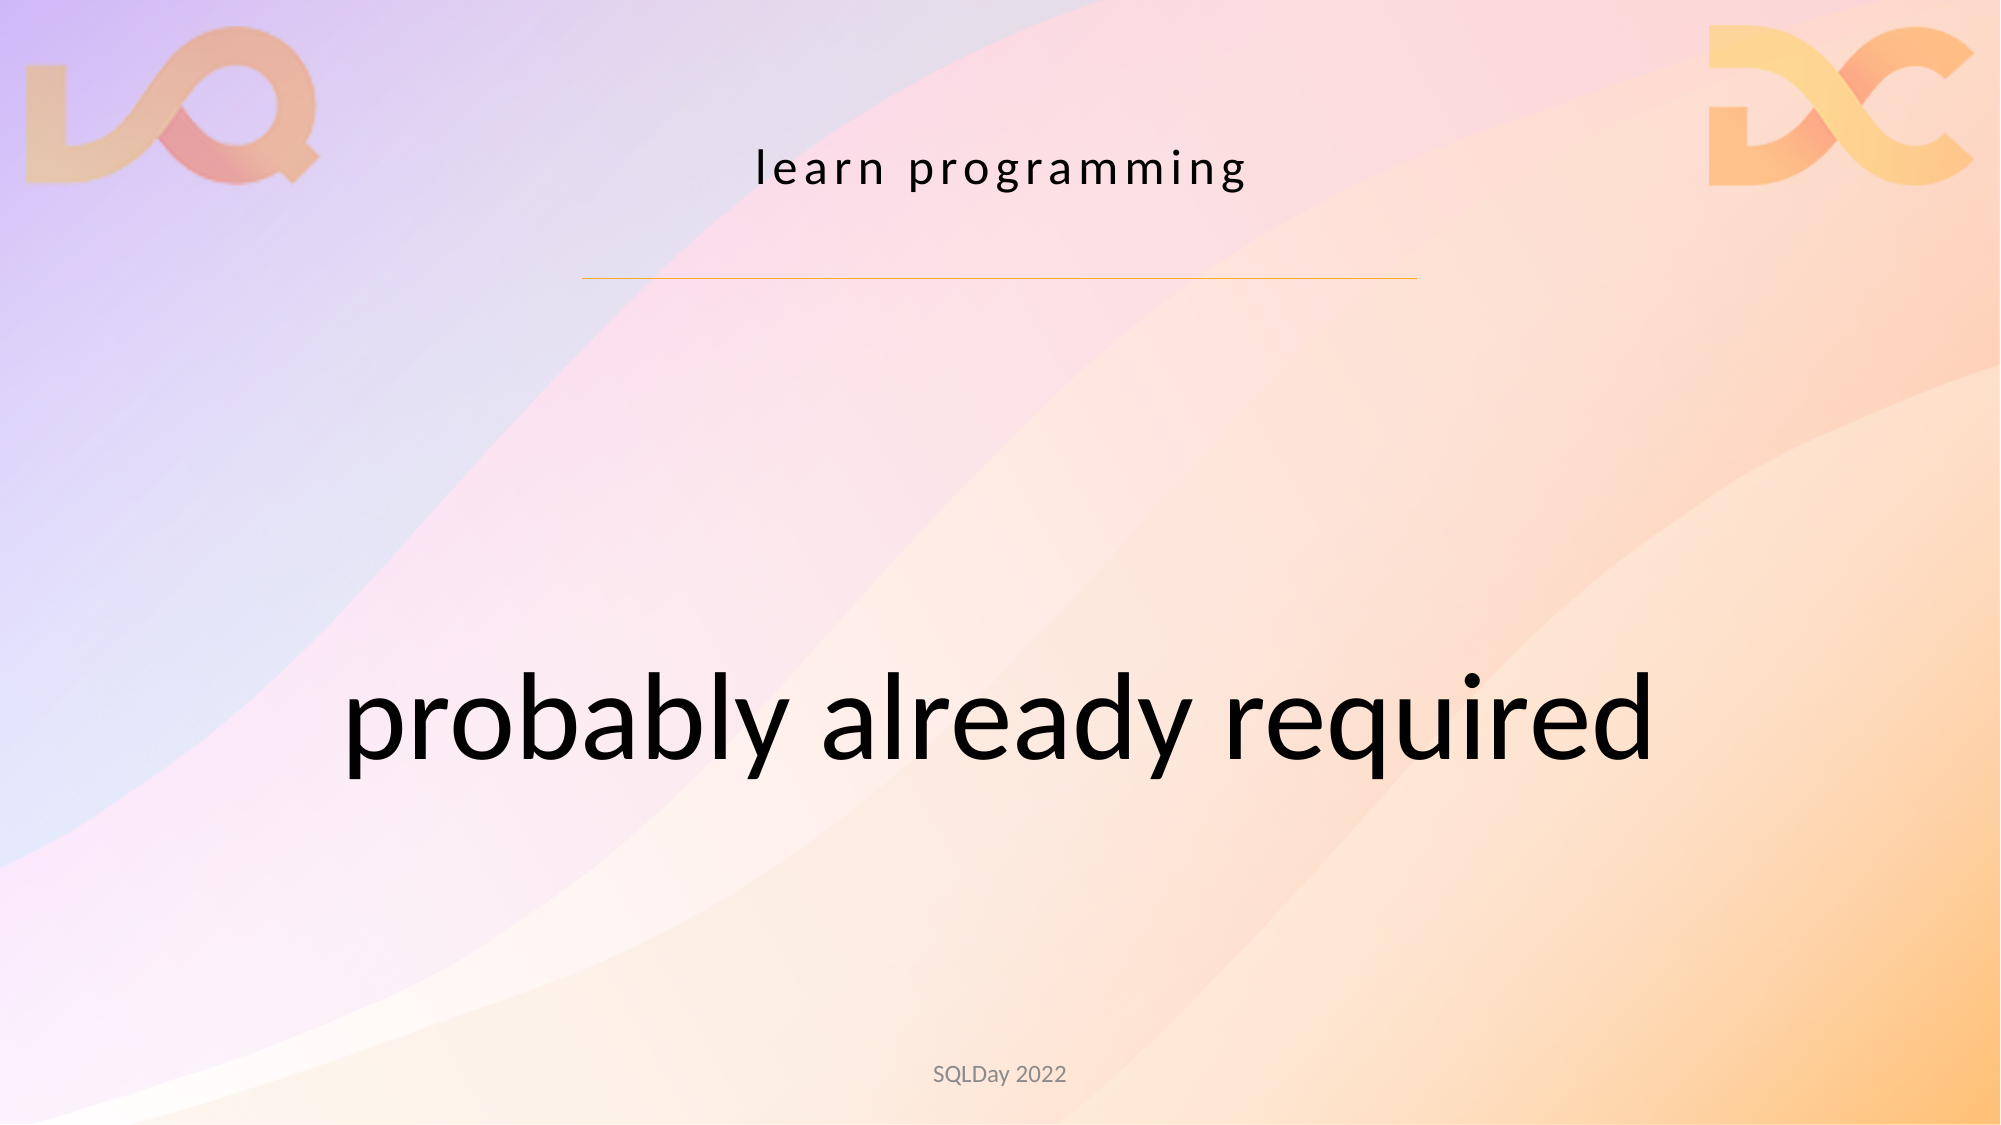

# learn programming
probably already required
SQLDay 2022